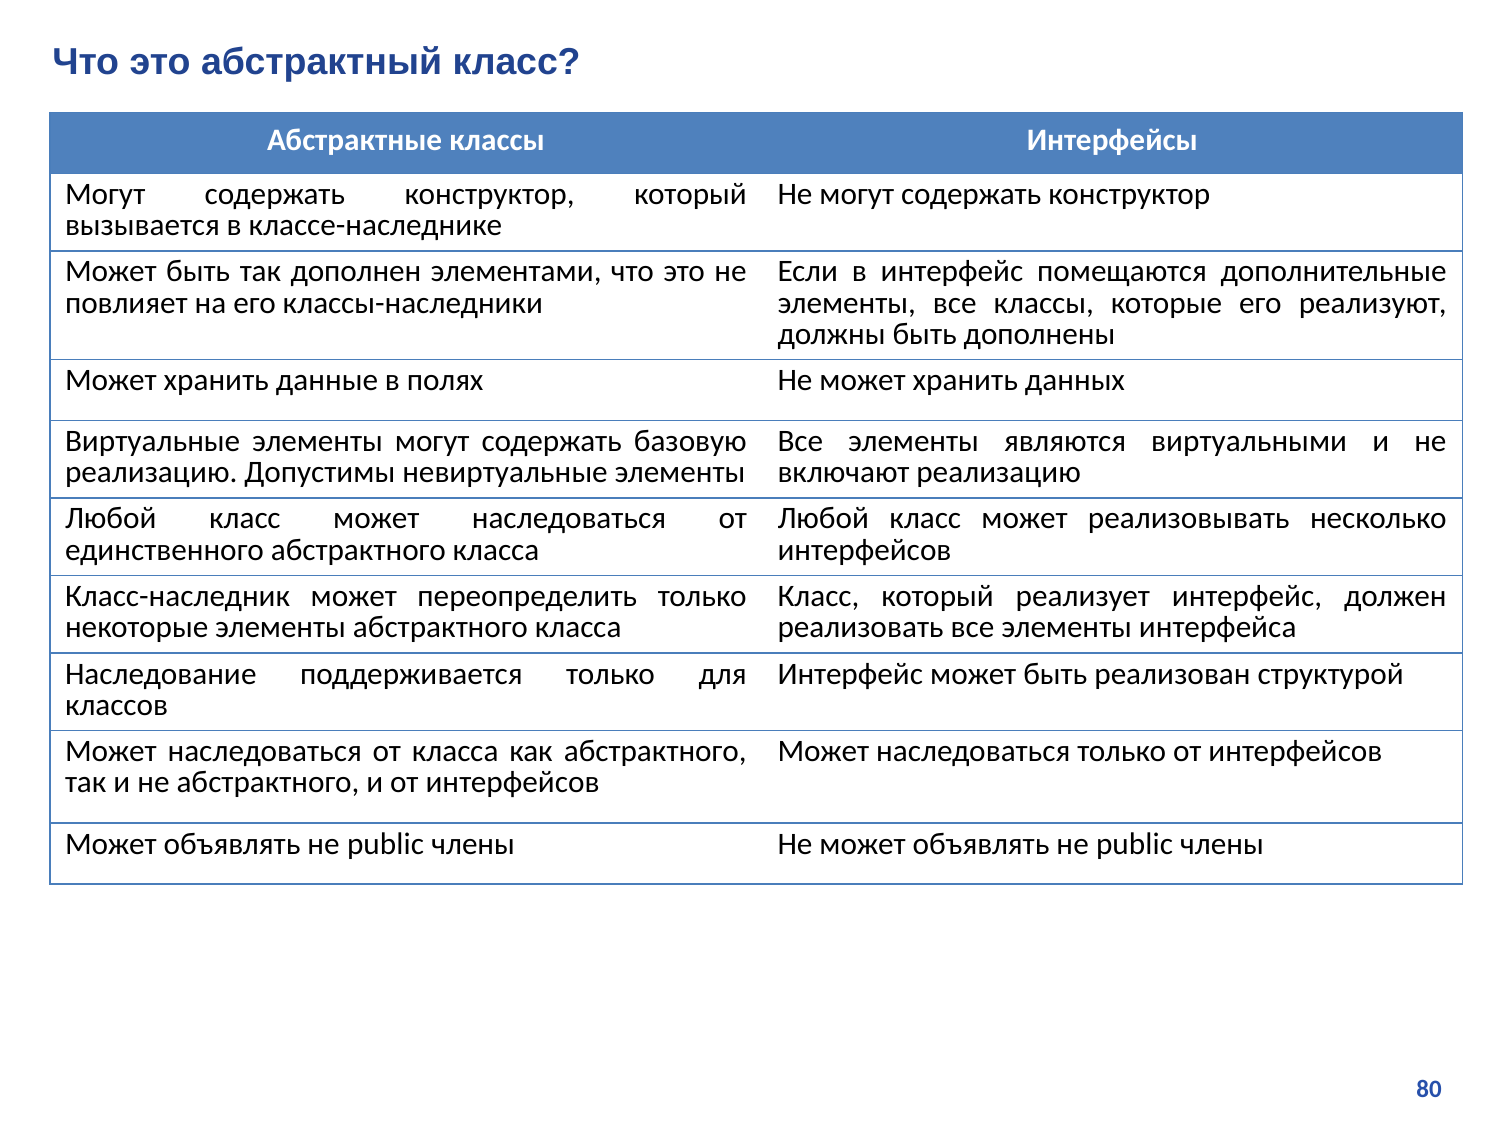

# Что это абстрактный класс?
| Абстрактные классы | Интерфейсы |
| --- | --- |
| Могут содержать конструктор, который вызывается в классе-наследнике | Не могут содержать конструктор |
| Может быть так дополнен элементами, что это не повлияет на его классы-наследники | Если в интерфейс помещаются дополнительные элементы, все классы, которые его реализуют, должны быть дополнены |
| Может хранить данные в полях | Не может хранить данных |
| Виртуальные элементы могут содержать базовую реализацию. Допустимы невиртуальные элементы | Все элементы являются виртуальными и не включают реализацию |
| Любой класс может наследоваться от единственного абстрактного класса | Любой класс может реализовывать несколько интерфейсов |
| Класс-наследник может переопределить только некоторые элементы абстрактного класса | Класс, который реализует интерфейс, должен реализовать все элементы интерфейса |
| Наследование поддерживается только для классов | Интерфейс может быть реализован структурой |
| Может наследоваться от класса как абстрактного, так и не абстрактного, и от интерфейсов | Может наследоваться только от интерфейсов |
| Может объявлять не public члены | Не может объявлять не public члены |